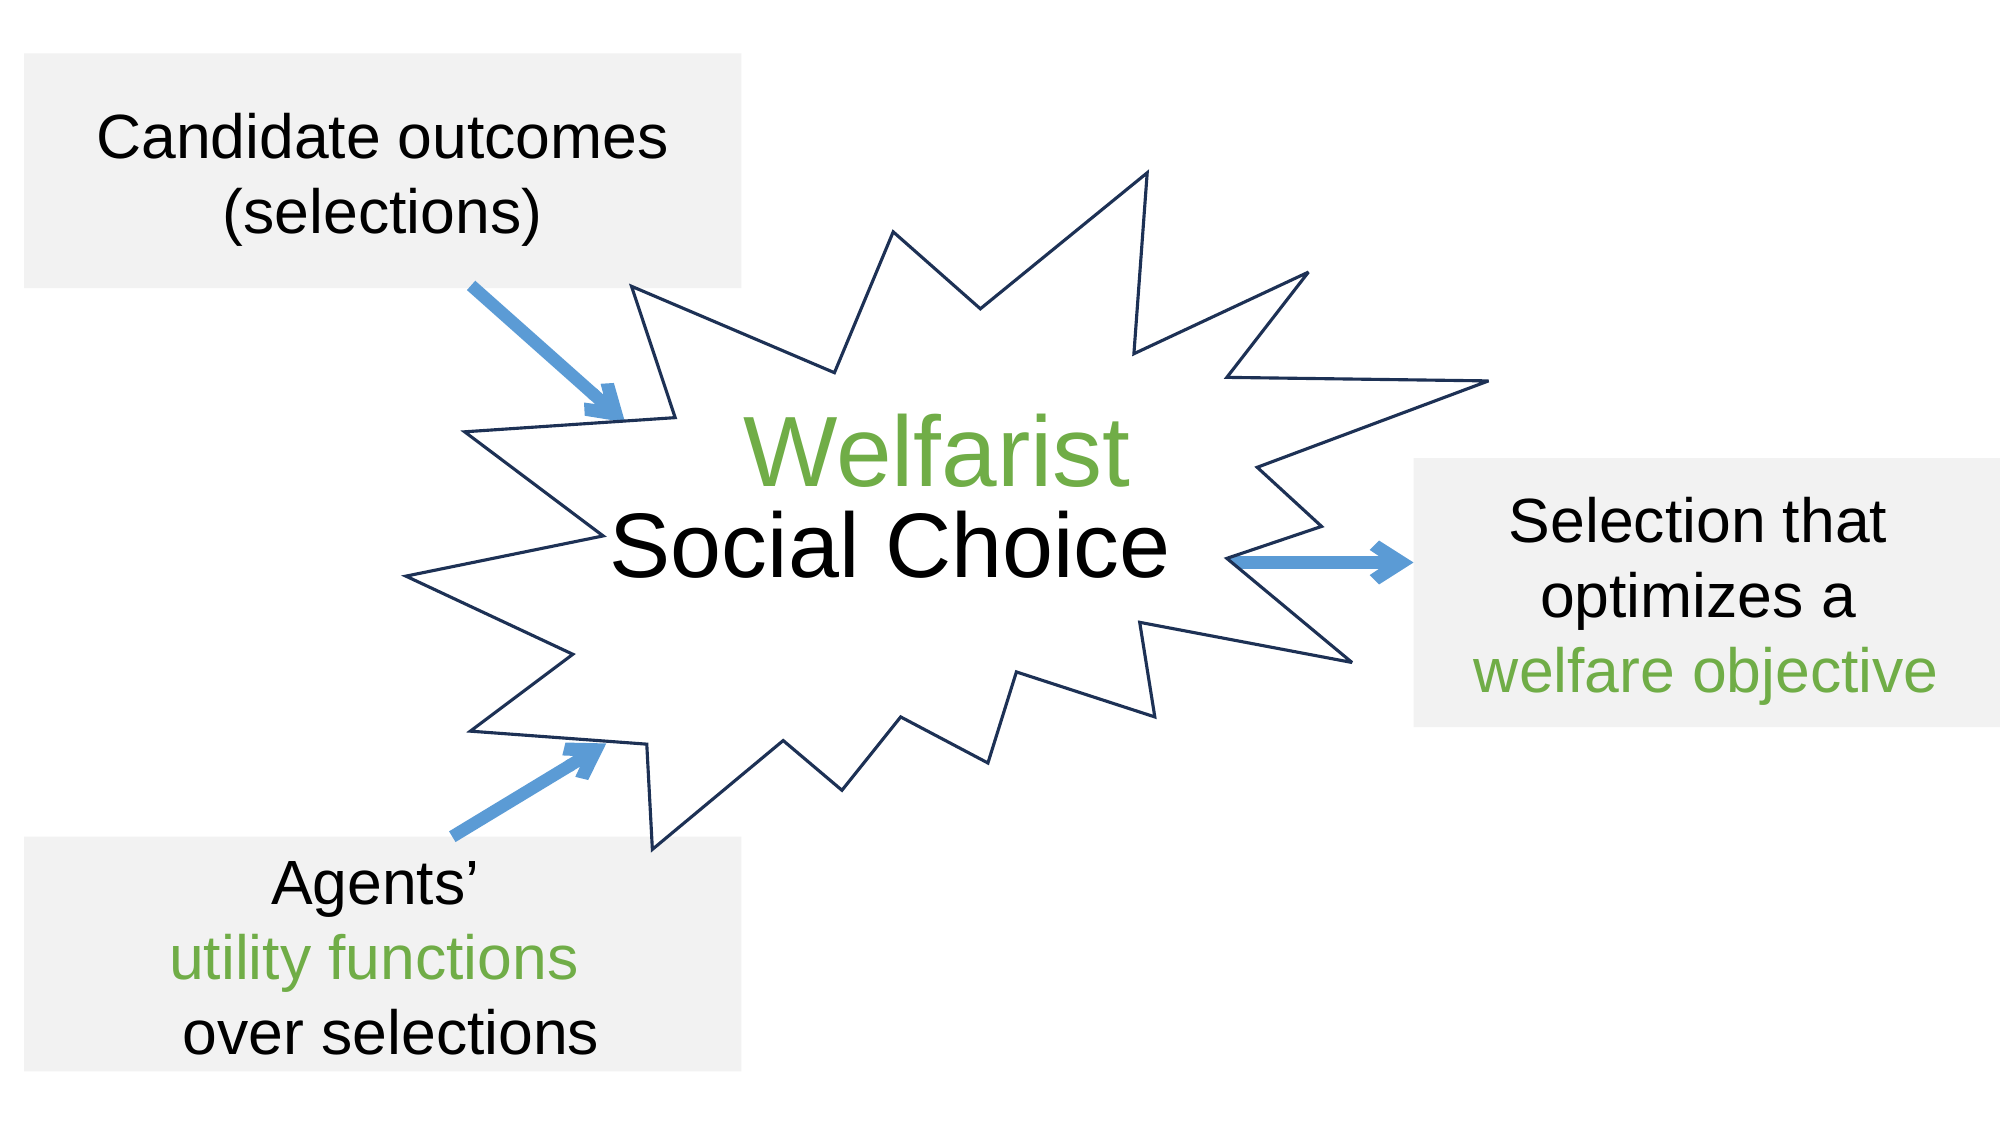

Candidate outcomes (selections)

Welfarist
Selection that
optimizes a
welfare objective
Social Choice
Agents’
utility functions
 over selections